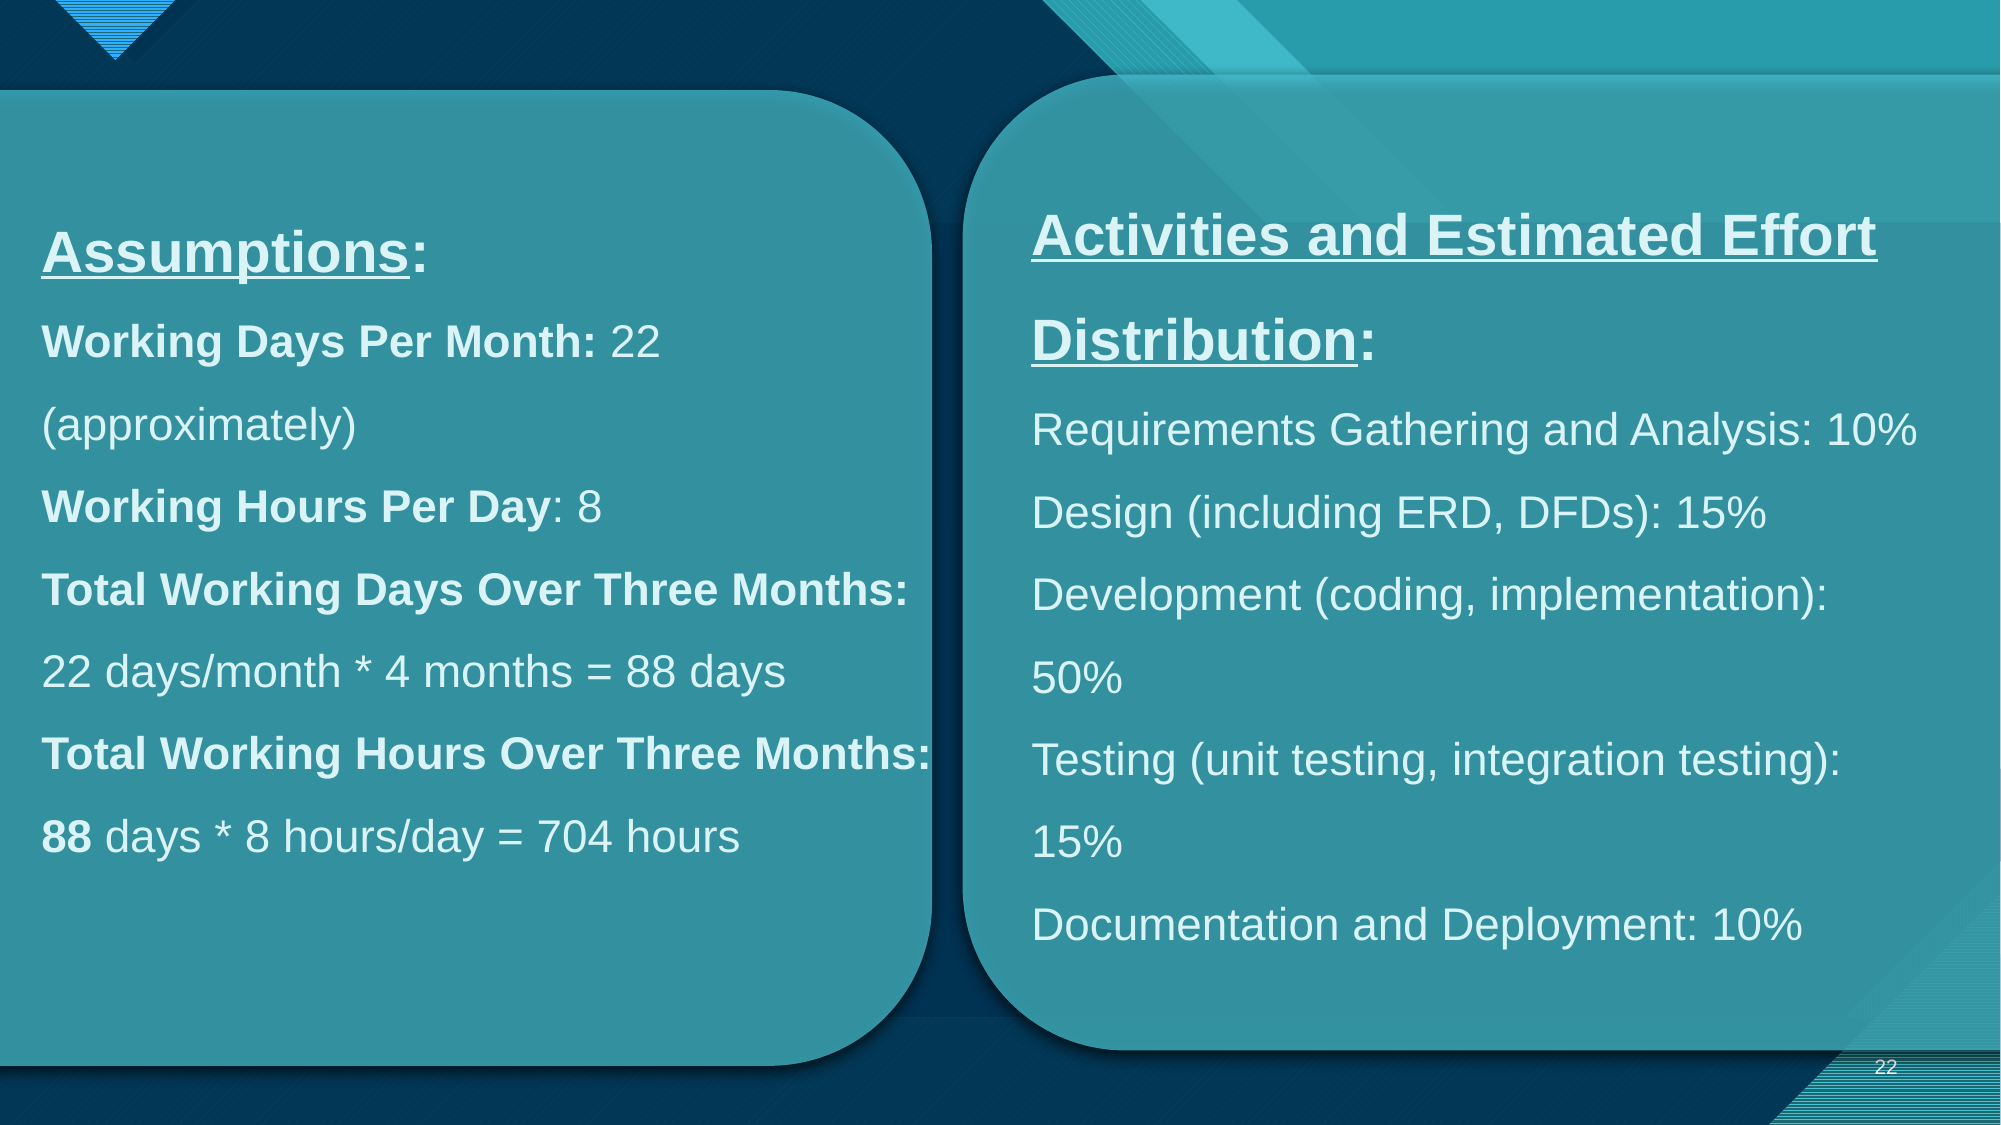

Activities and Estimated Effort
Distribution:
Requirements Gathering and Analysis: 10%
Design (including ERD, DFDs): 15%
Development (coding, implementation):
50%
Testing (unit testing, integration testing):
15%
Documentation and Deployment: 10%
Assumptions:
Working Days Per Month: 22
(approximately)
Working Hours Per Day: 8
Total Working Days Over Three Months: 22 days/month * 4 months = 88 days
Total Working Hours Over Three Months: 88 days * 8 hours/day = 704 hours
22